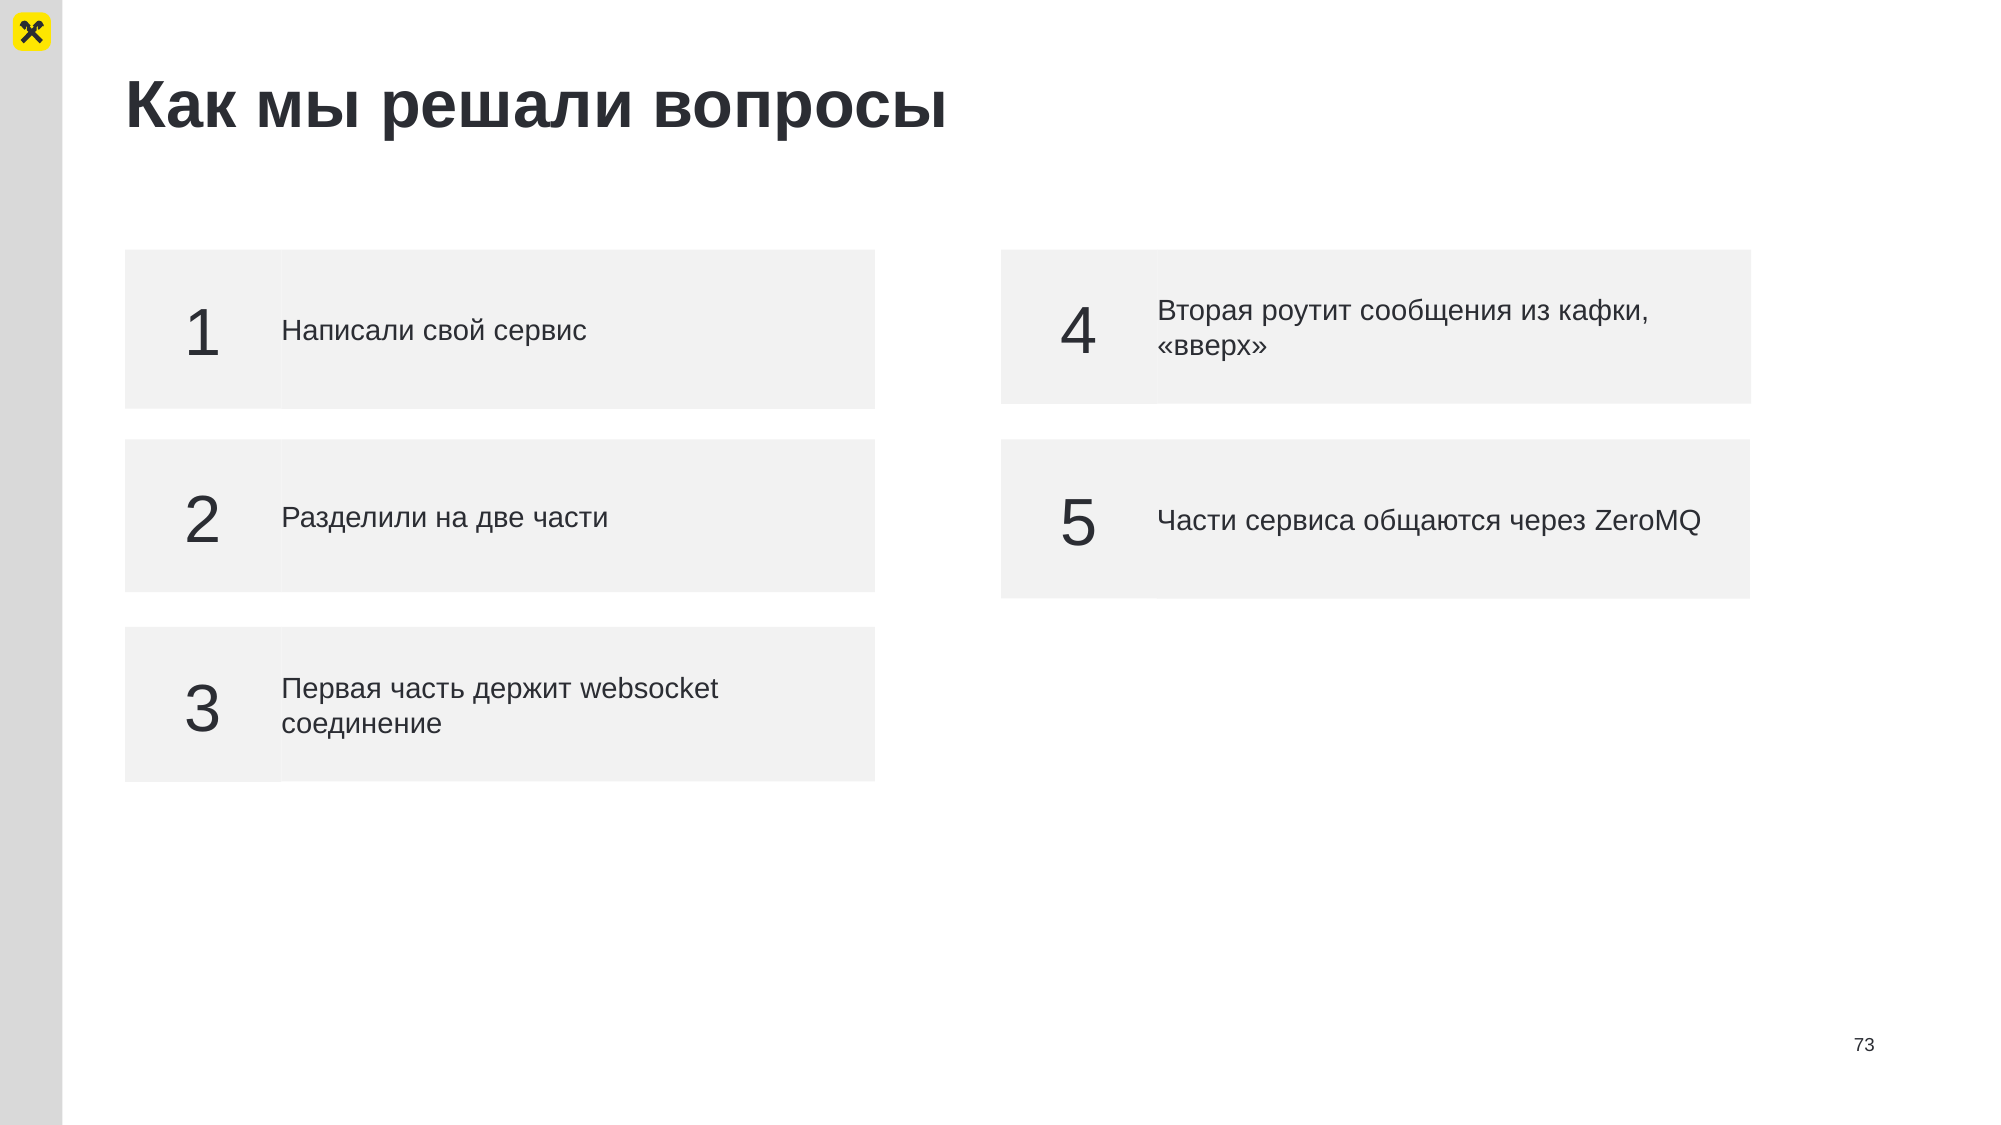

# Как мы решали вопросы
1
Написали свой сервис
4
Вторая роутит сообщения из кафки, «вверх»
2
Разделили на две части
5
Части сервиса общаются через ZeroMQ
3
Первая часть держит websocket соединение
73